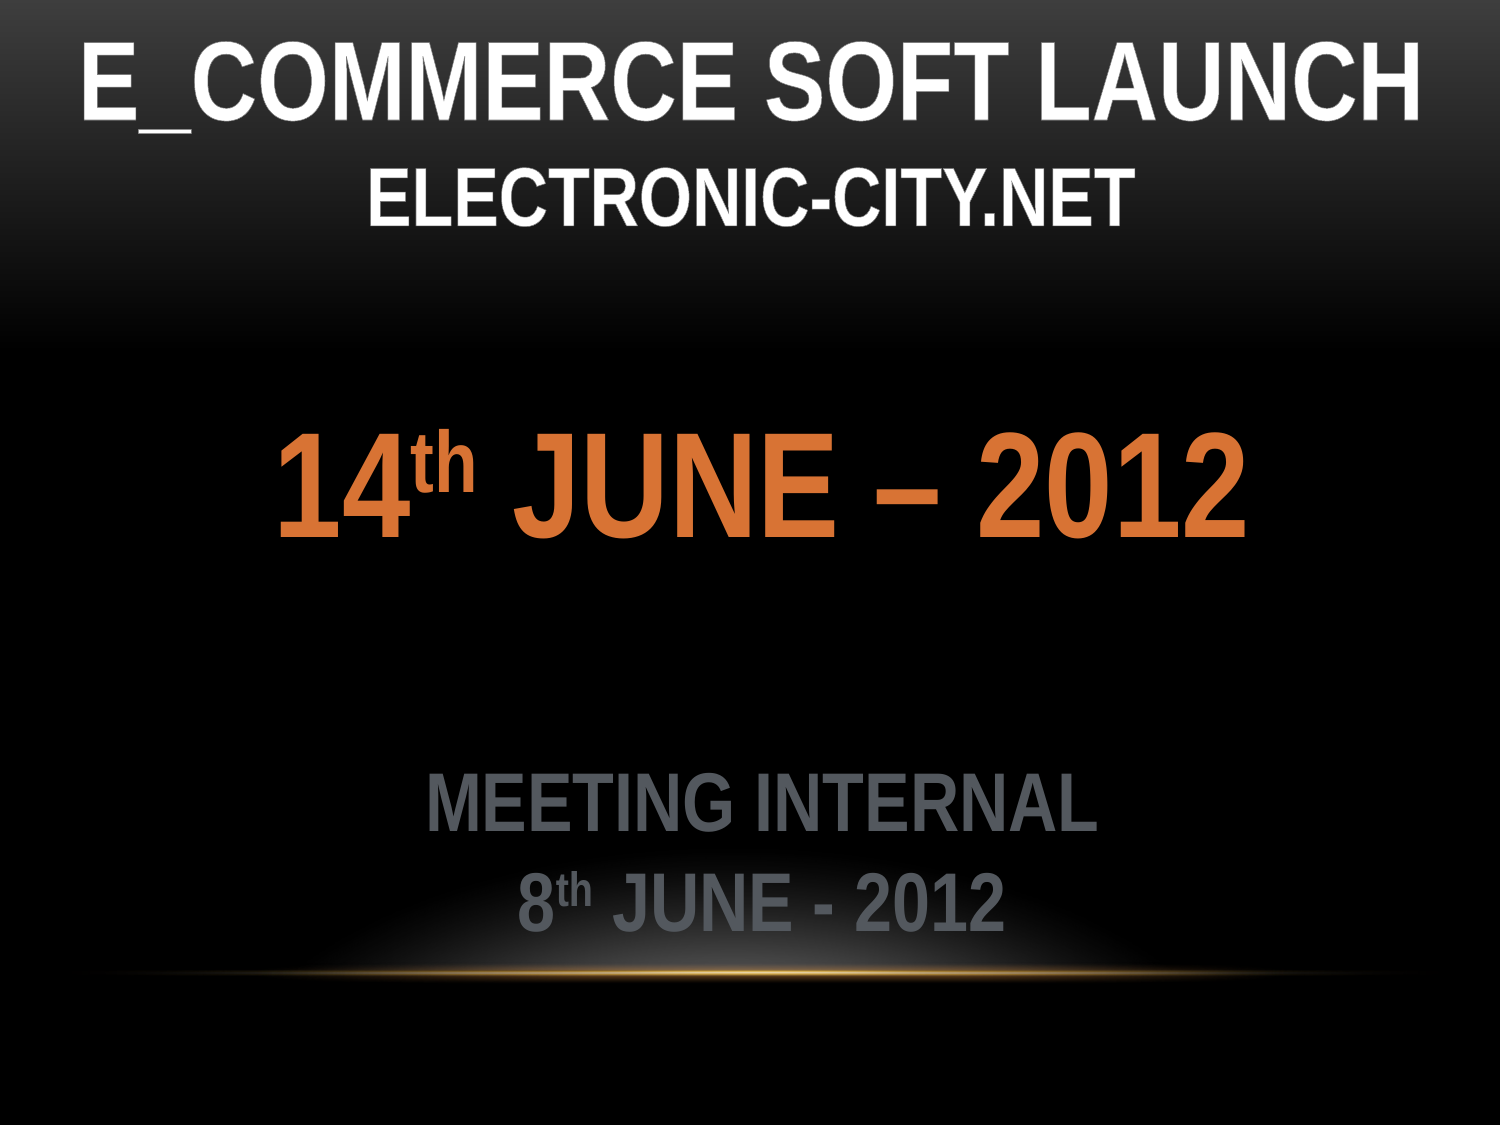

E_COMMERCE SOFT LAUNCH
ELECTRONIC-CITY.NET
14th JUNE – 2012

MEETING INTERNAL
8th JUNE - 2012